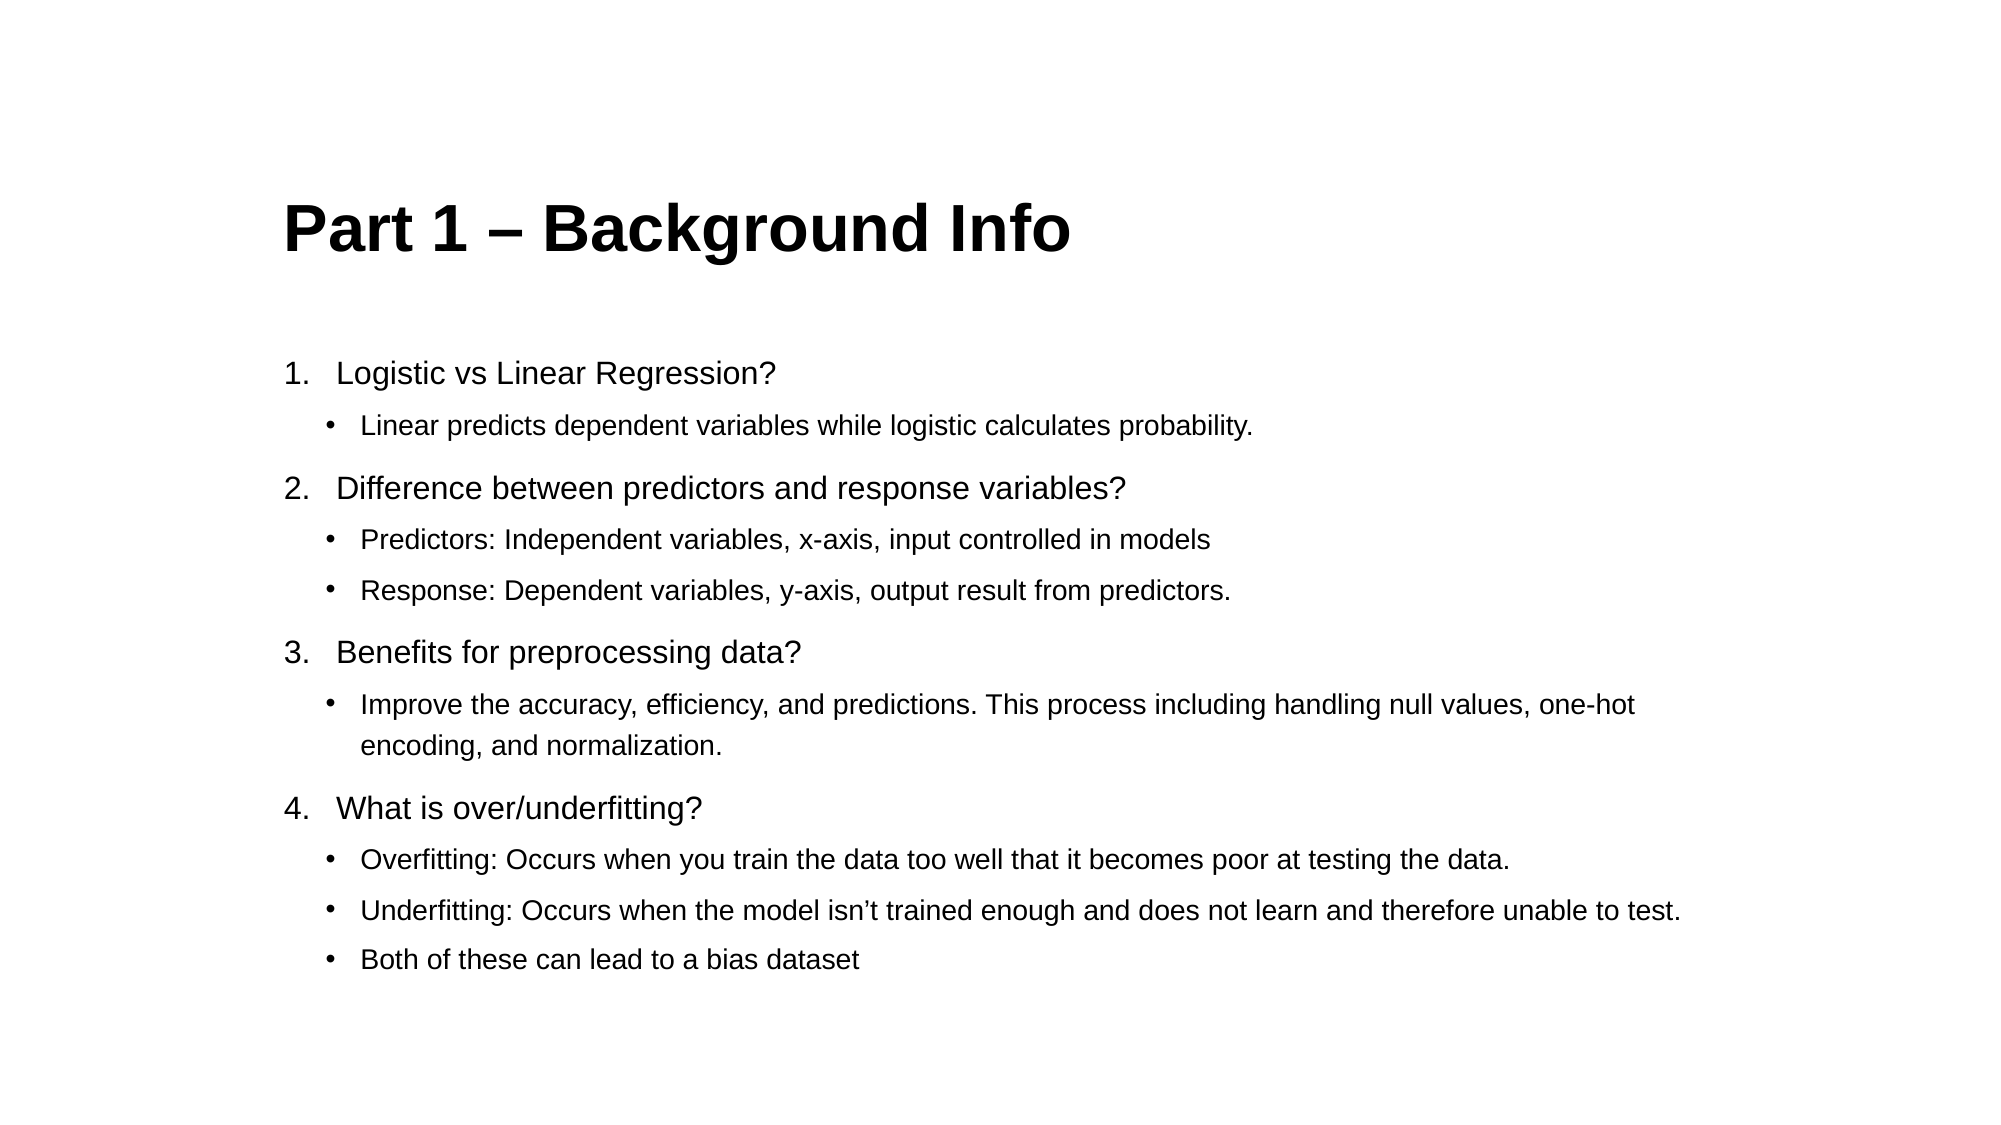

# Part 1 – Background Info
Logistic vs Linear Regression?
Linear predicts dependent variables while logistic calculates probability.
Difference between predictors and response variables?
Predictors: Independent variables, x-axis, input controlled in models
Response: Dependent variables, y-axis, output result from predictors.
Benefits for preprocessing data?
Improve the accuracy, efficiency, and predictions. This process including handling null values, one-hot encoding, and normalization.
What is over/underfitting?
Overfitting: Occurs when you train the data too well that it becomes poor at testing the data.
Underfitting: Occurs when the model isn’t trained enough and does not learn and therefore unable to test.
Both of these can lead to a bias dataset